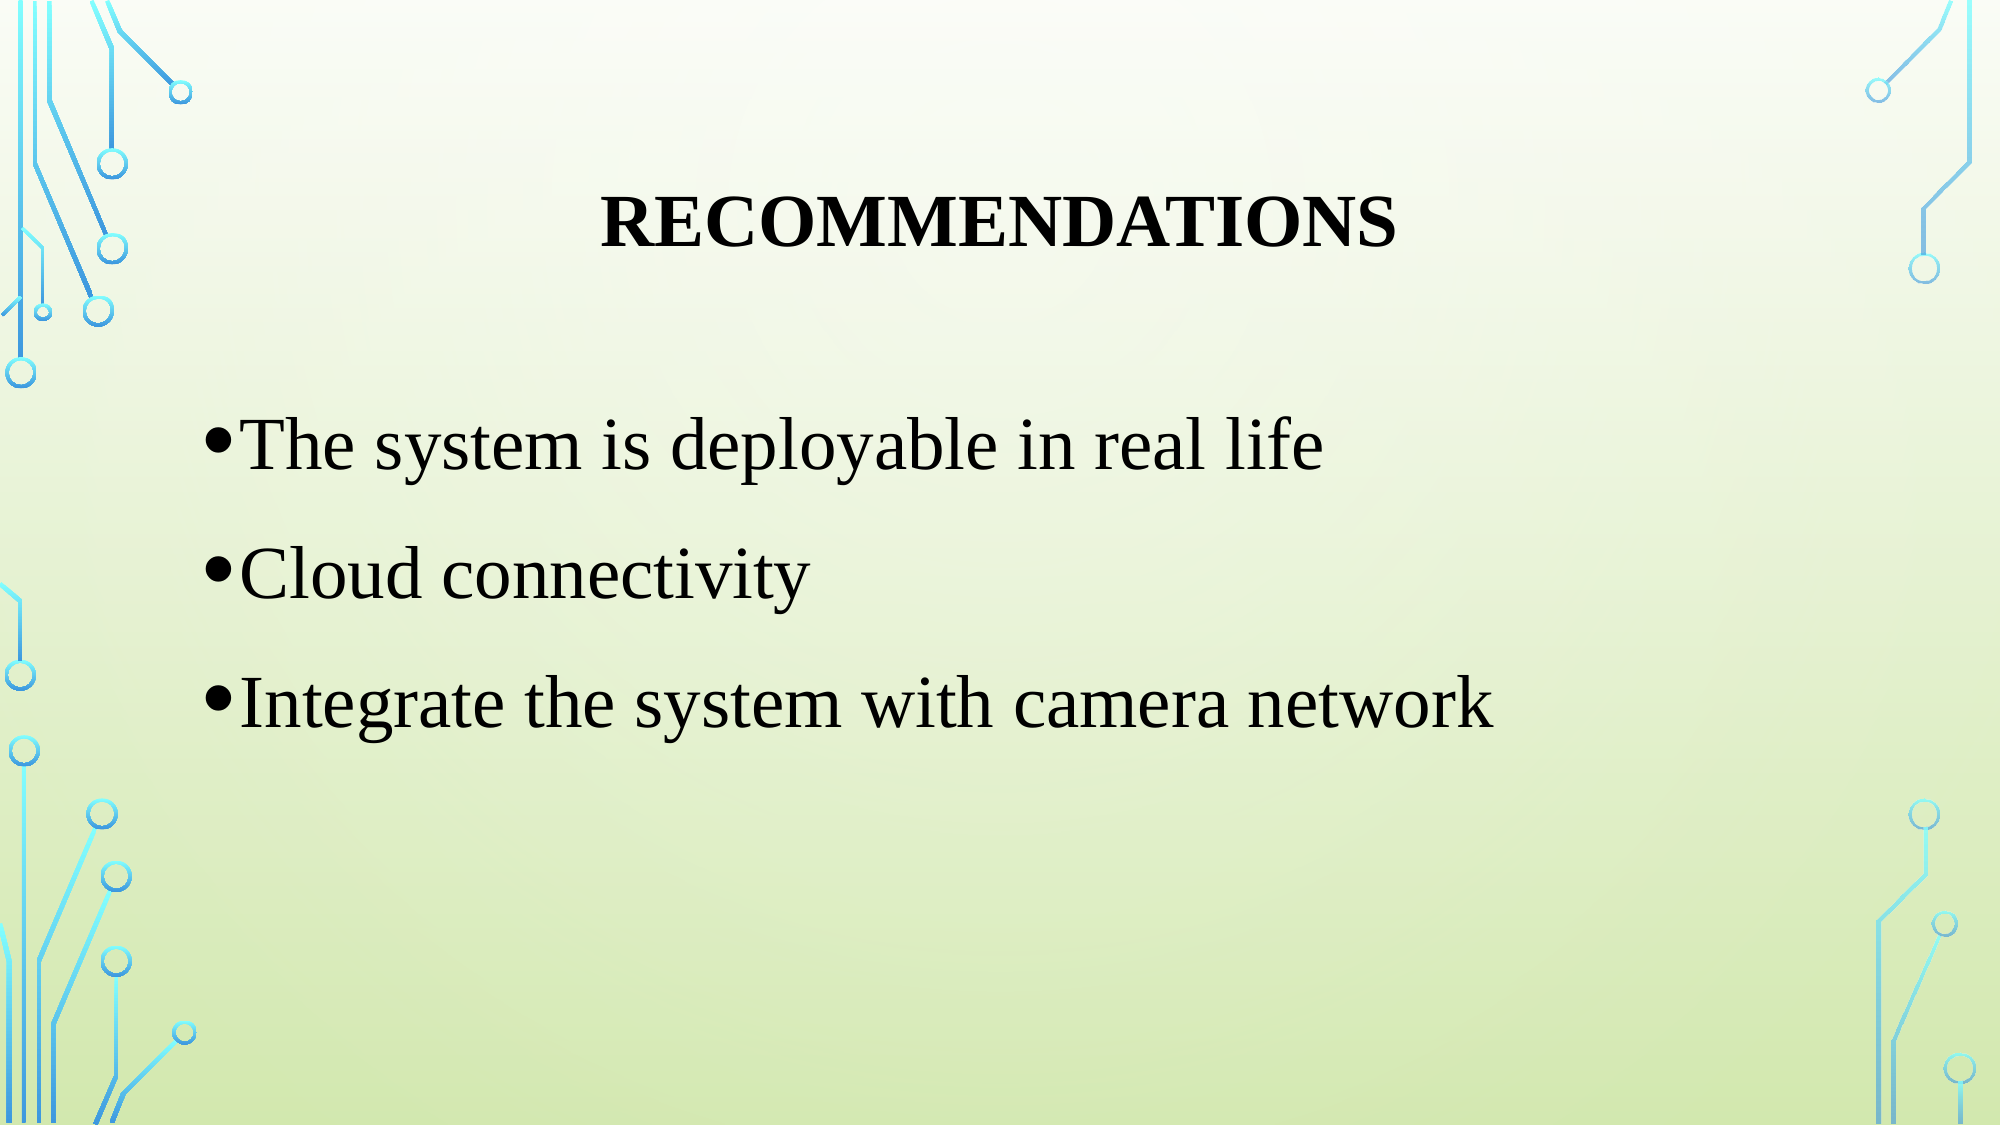

# RECOMMENDATIONs
The system is deployable in real life
Cloud connectivity
Integrate the system with camera network